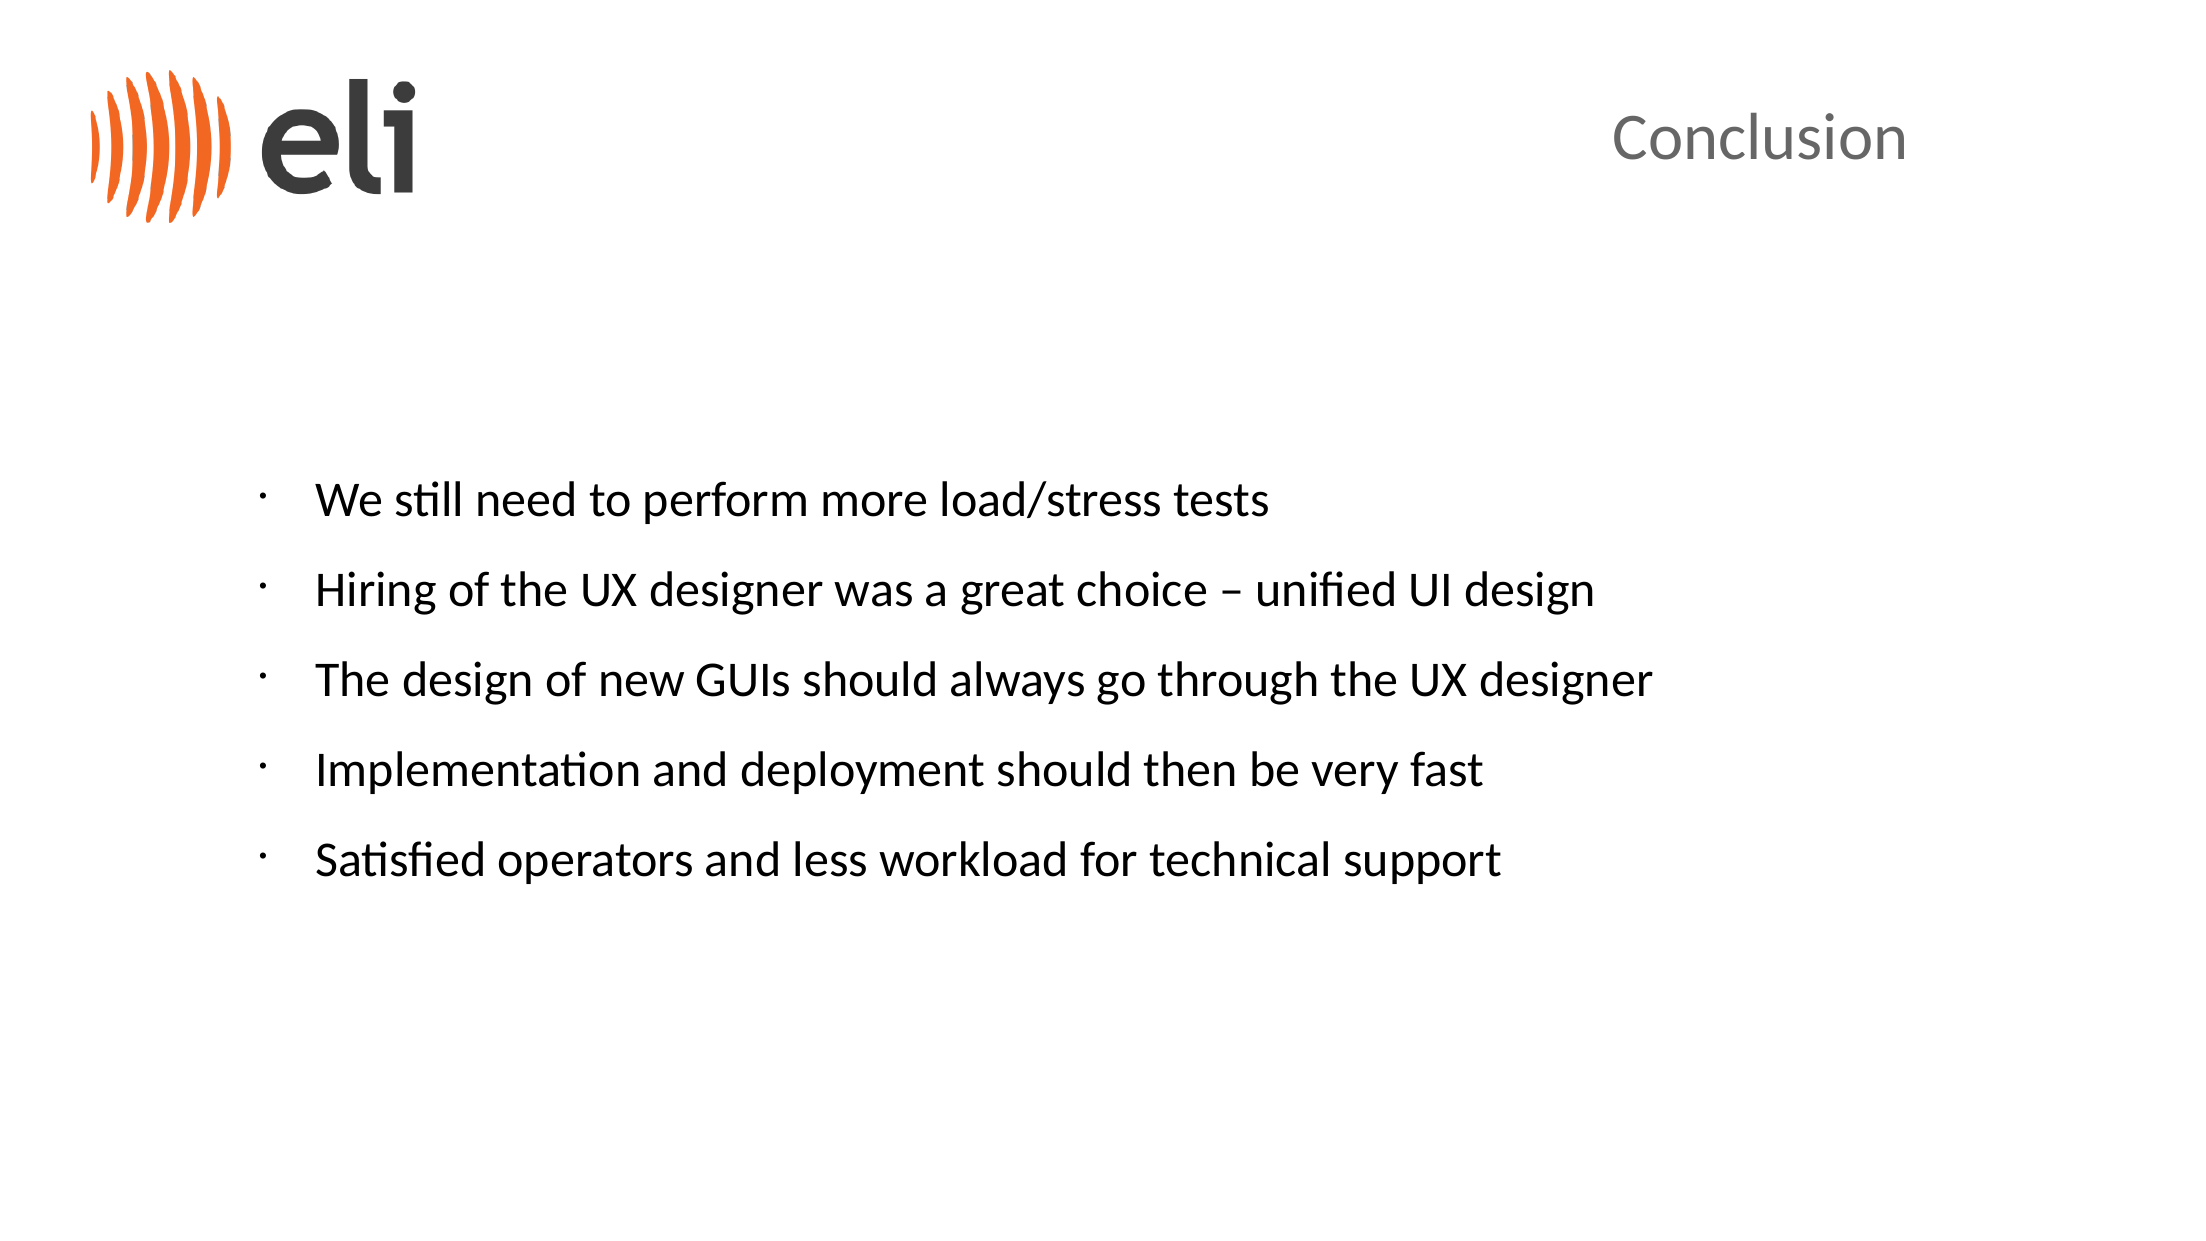

Conclusion
We still need to perform more load/stress tests
Hiring of the UX designer was a great choice – unified UI design
The design of new GUIs should always go through the UX designer
Implementation and deployment should then be very fast
Satisfied operators and less workload for technical support